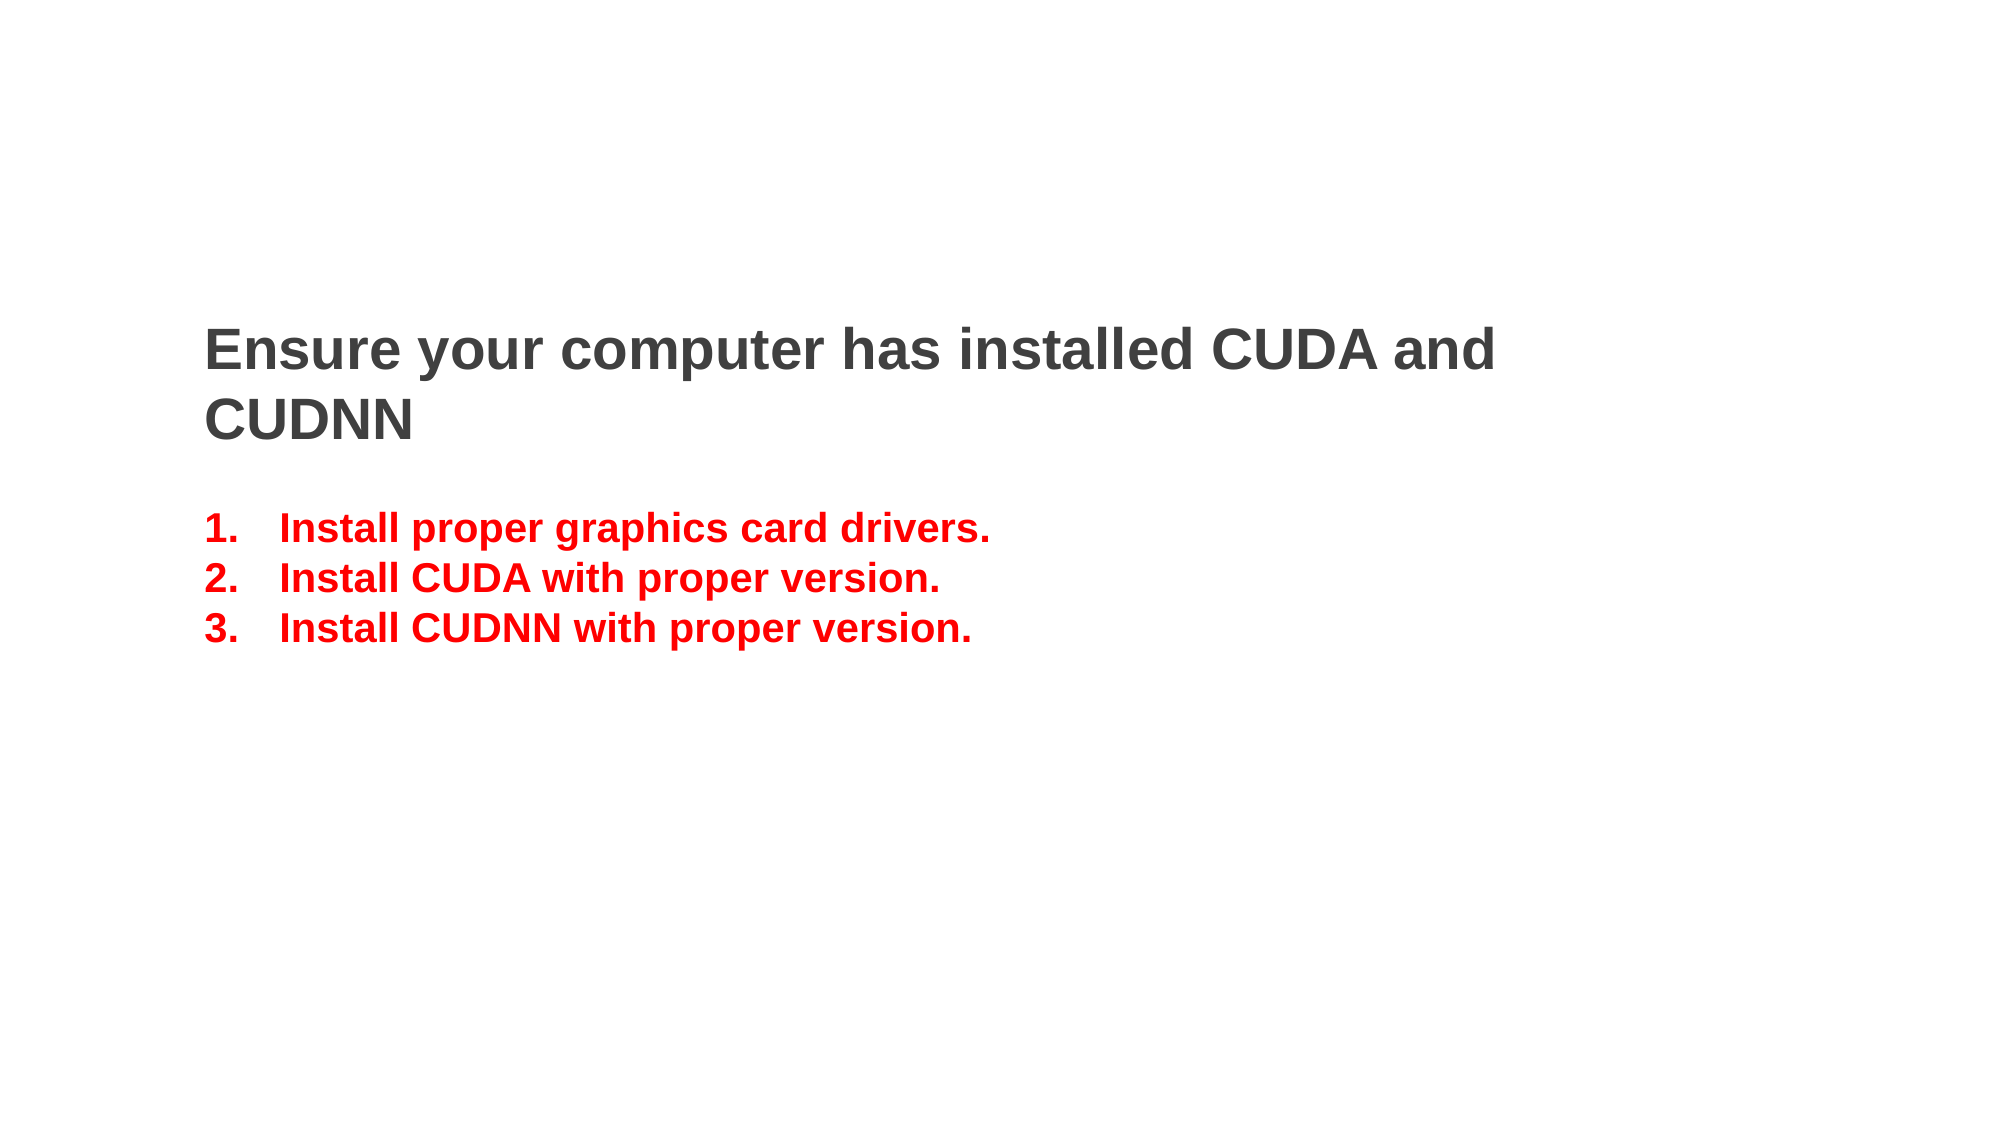

Ensure your computer has installed CUDA and CUDNN

Install proper graphics card drivers.
Install CUDA with proper version.
Install CUDNN with proper version.